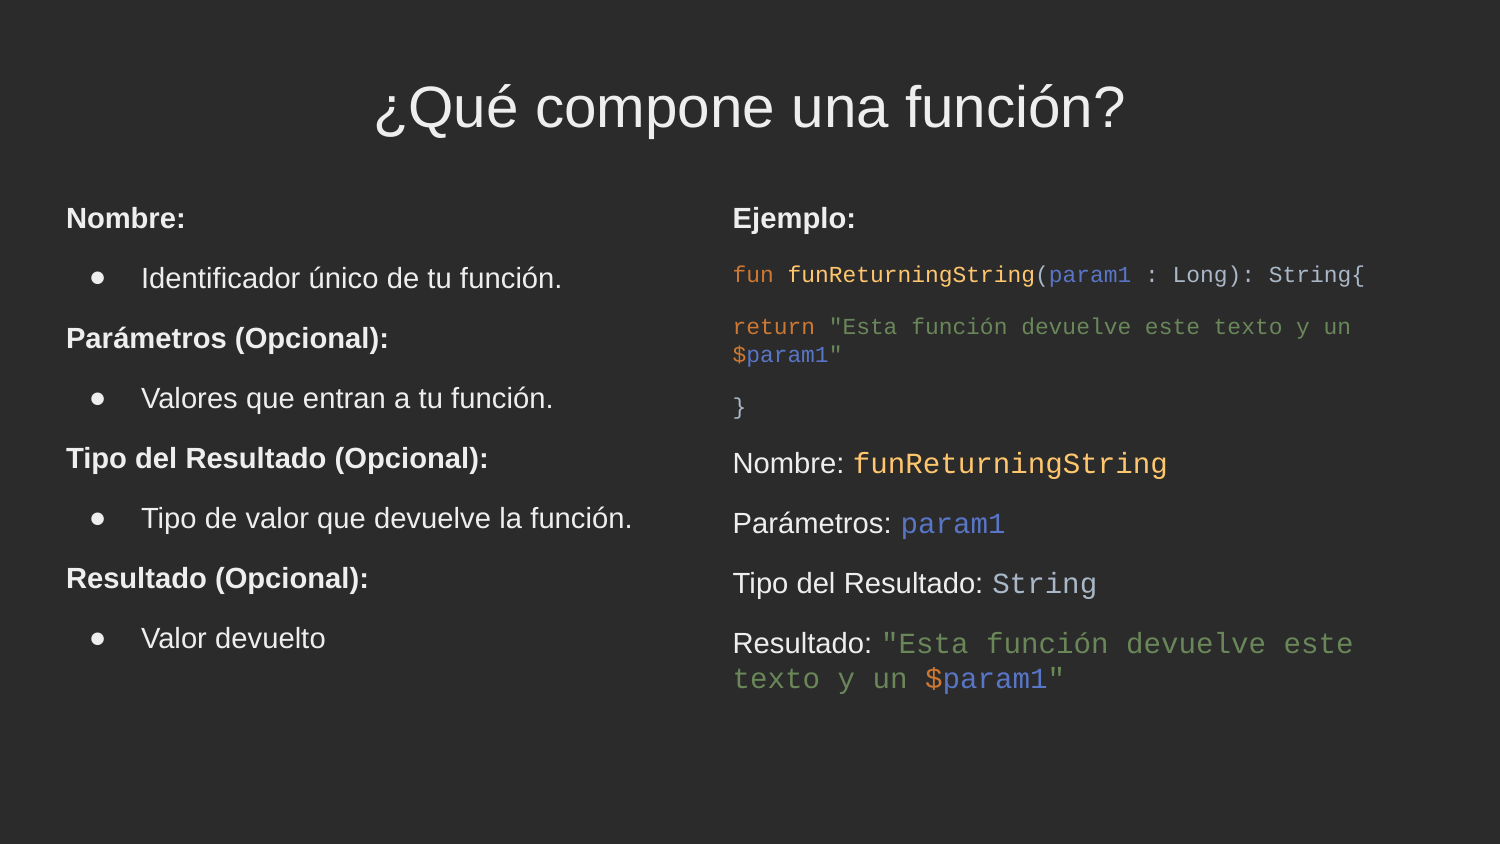

¿Qué compone una función?
Nombre:
Identificador único de tu función.
Parámetros (Opcional):
Valores que entran a tu función.
Tipo del Resultado (Opcional):
Tipo de valor que devuelve la función.
Resultado (Opcional):
Valor devuelto
Ejemplo:
fun funReturningString(param1 : Long): String{
return "Esta función devuelve este texto y un $param1"
}
Nombre: funReturningString
Parámetros: param1
Tipo del Resultado: String
Resultado: "Esta función devuelve este texto y un $param1"